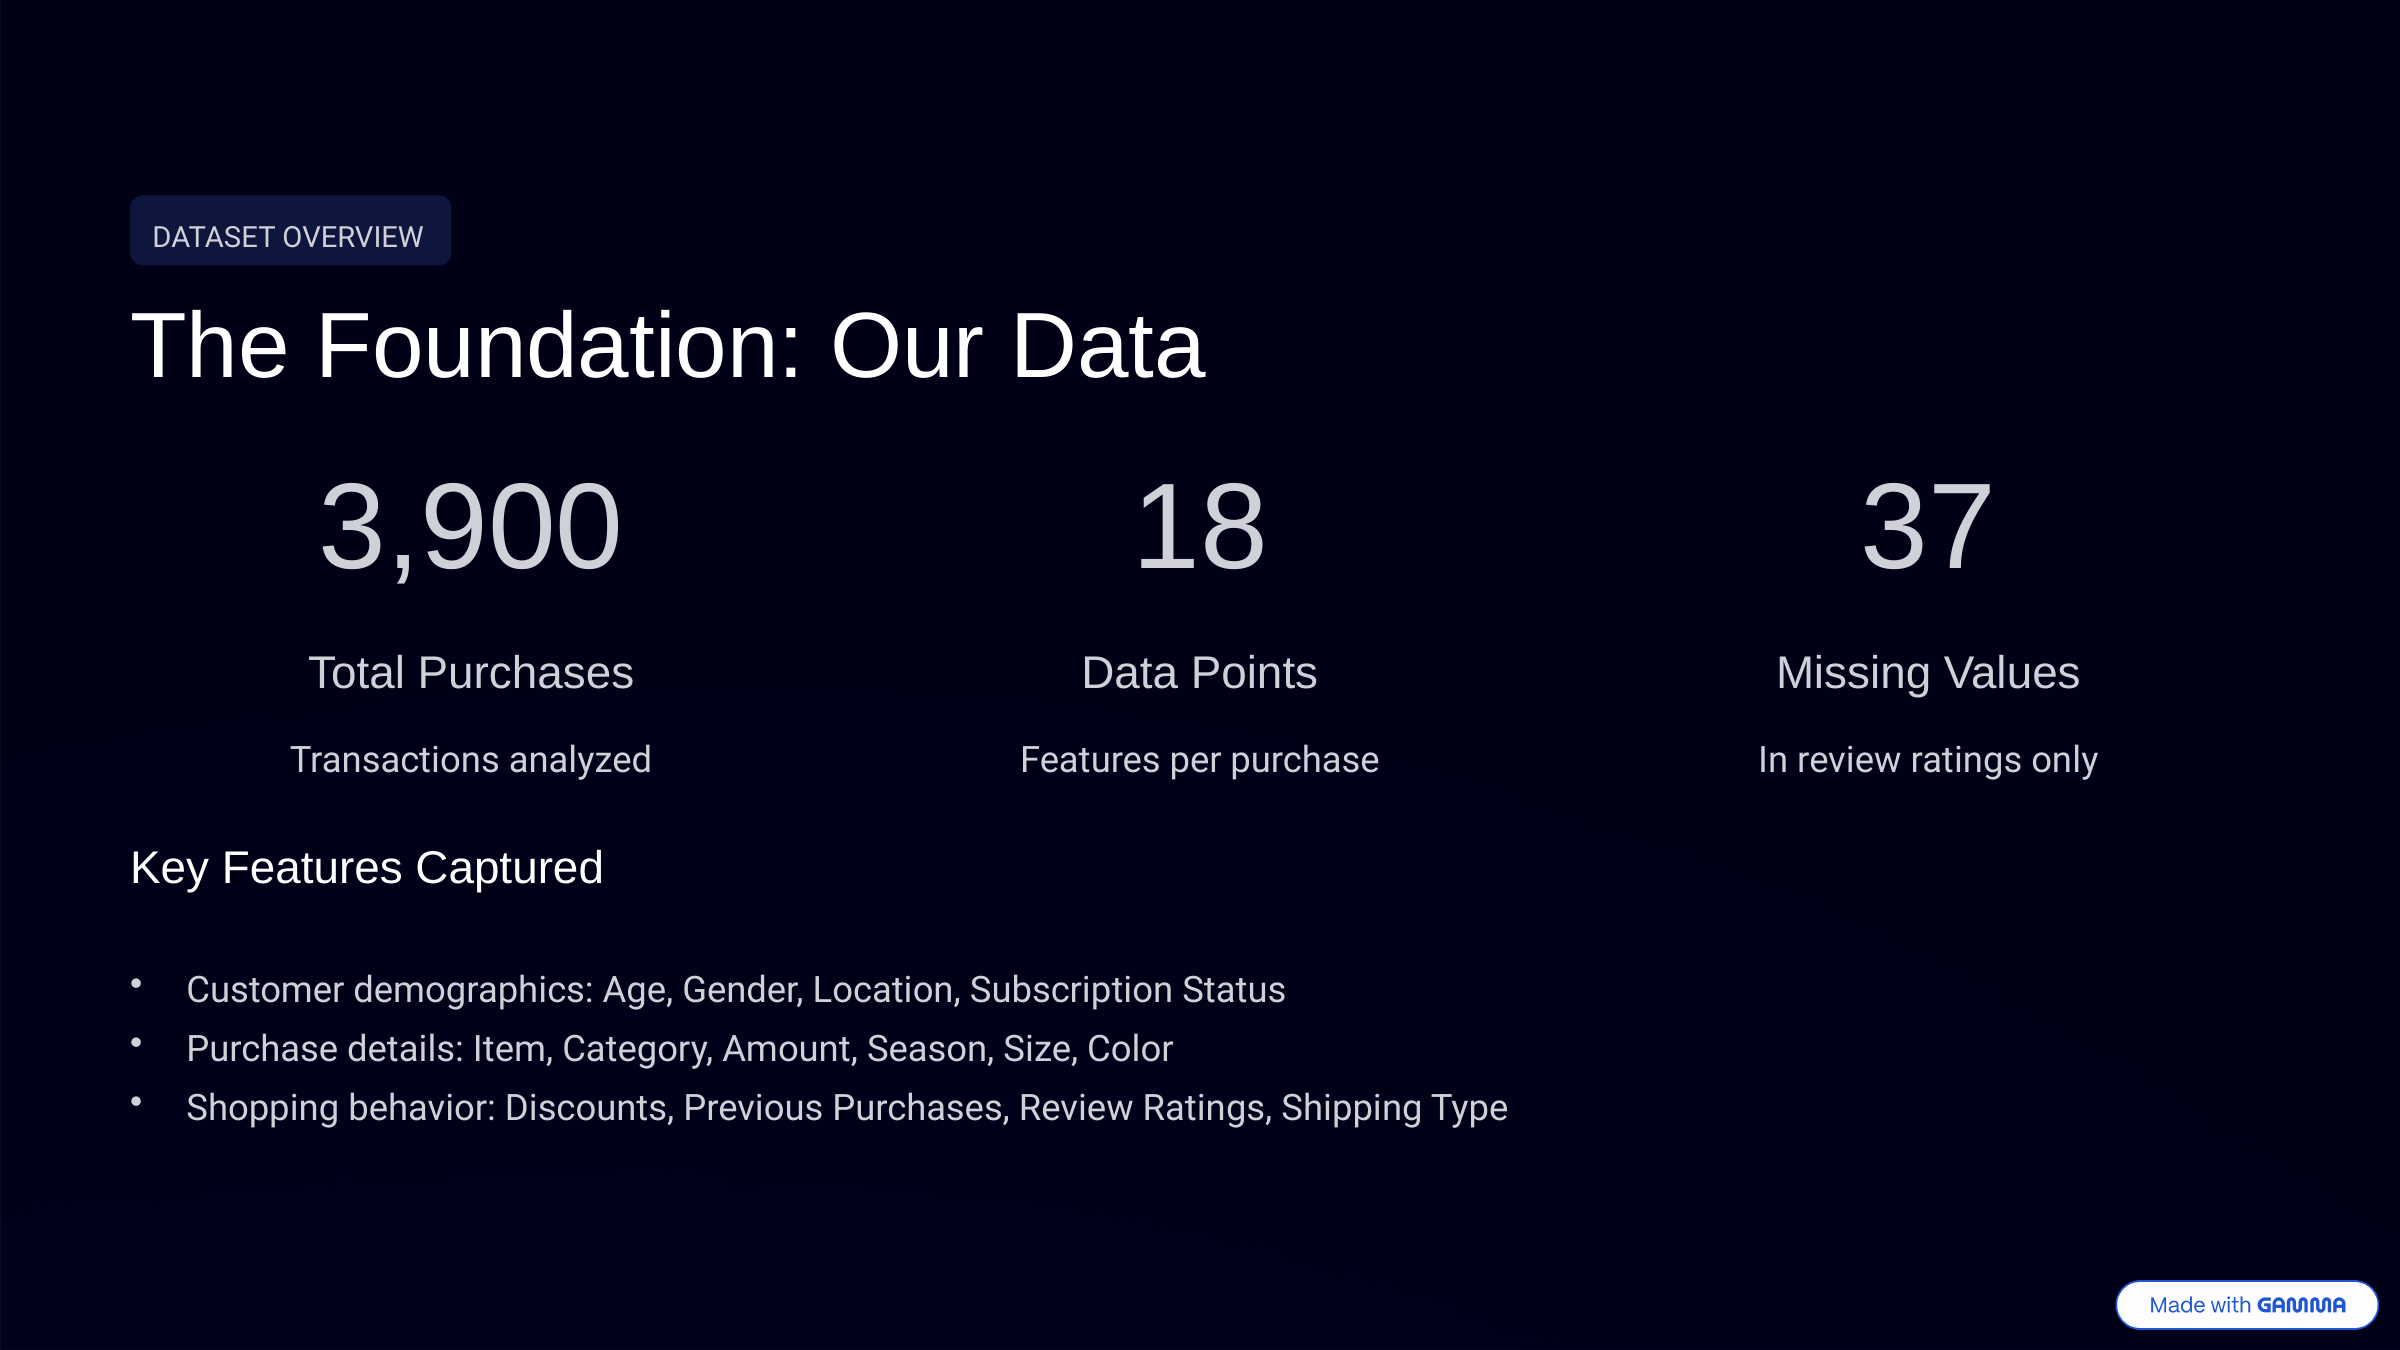

DATASET OVERVIEW
The Foundation: Our Data
3,900
18
37
Total Purchases
Data Points
Missing Values
Transactions analyzed
Features per purchase
In review ratings only
Key Features Captured
Customer demographics: Age, Gender, Location, Subscription Status
Purchase details: Item, Category, Amount, Season, Size, Color
Shopping behavior: Discounts, Previous Purchases, Review Ratings, Shipping Type